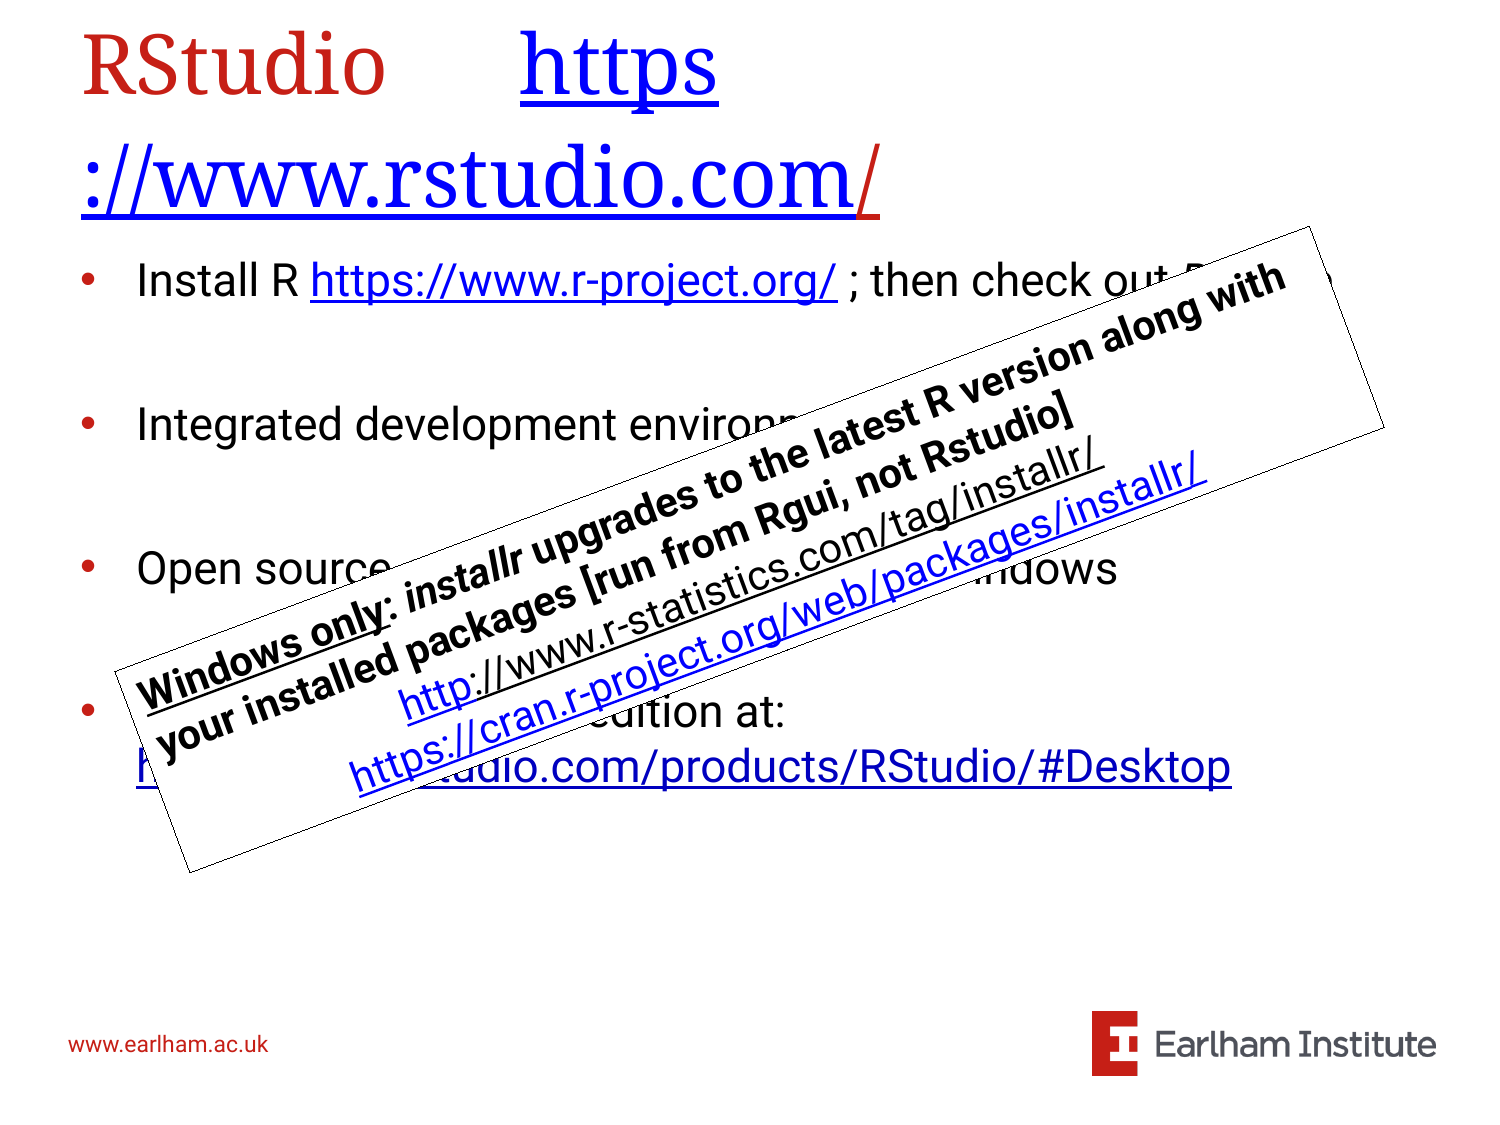

# RStudio      https://www.rstudio.com/
Install R https://www.r-project.org/ ; then check out RStudio

Integrated development environment [IDE] for R

Open source edition [free], linux, Mac & Windows

Open Source Desktop edition at: https://www.rstudio.com/products/RStudio/#Desktop

Windows only: installr upgrades to the latest R version along with your installed packages [run from Rgui, not Rstudio]
http://www.r-statistics.com/tag/installr/
https://cran.r-project.org/web/packages/installr/